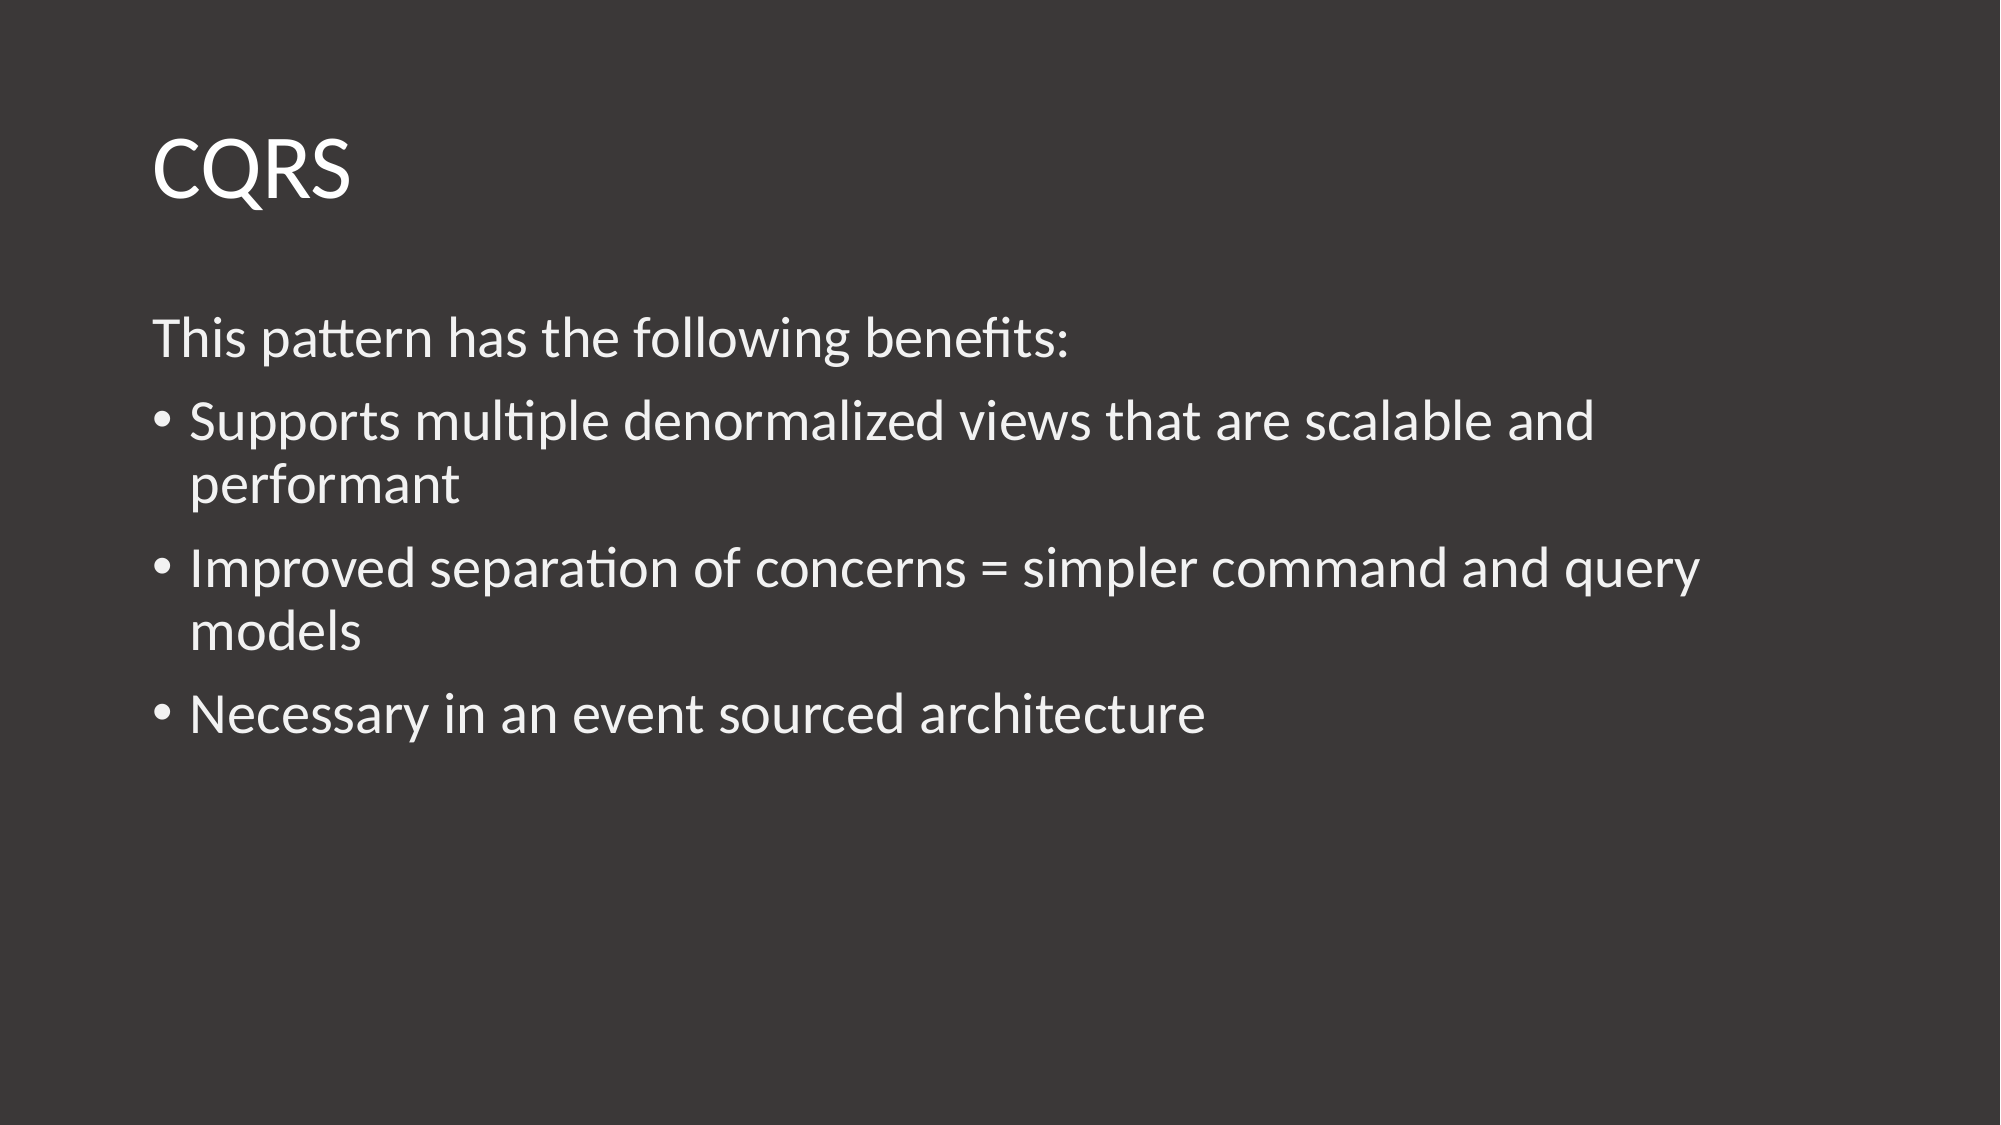

# CQRS
This pattern has the following benefits:
Supports multiple denormalized views that are scalable and performant
Improved separation of concerns = simpler command and query models
Necessary in an event sourced architecture